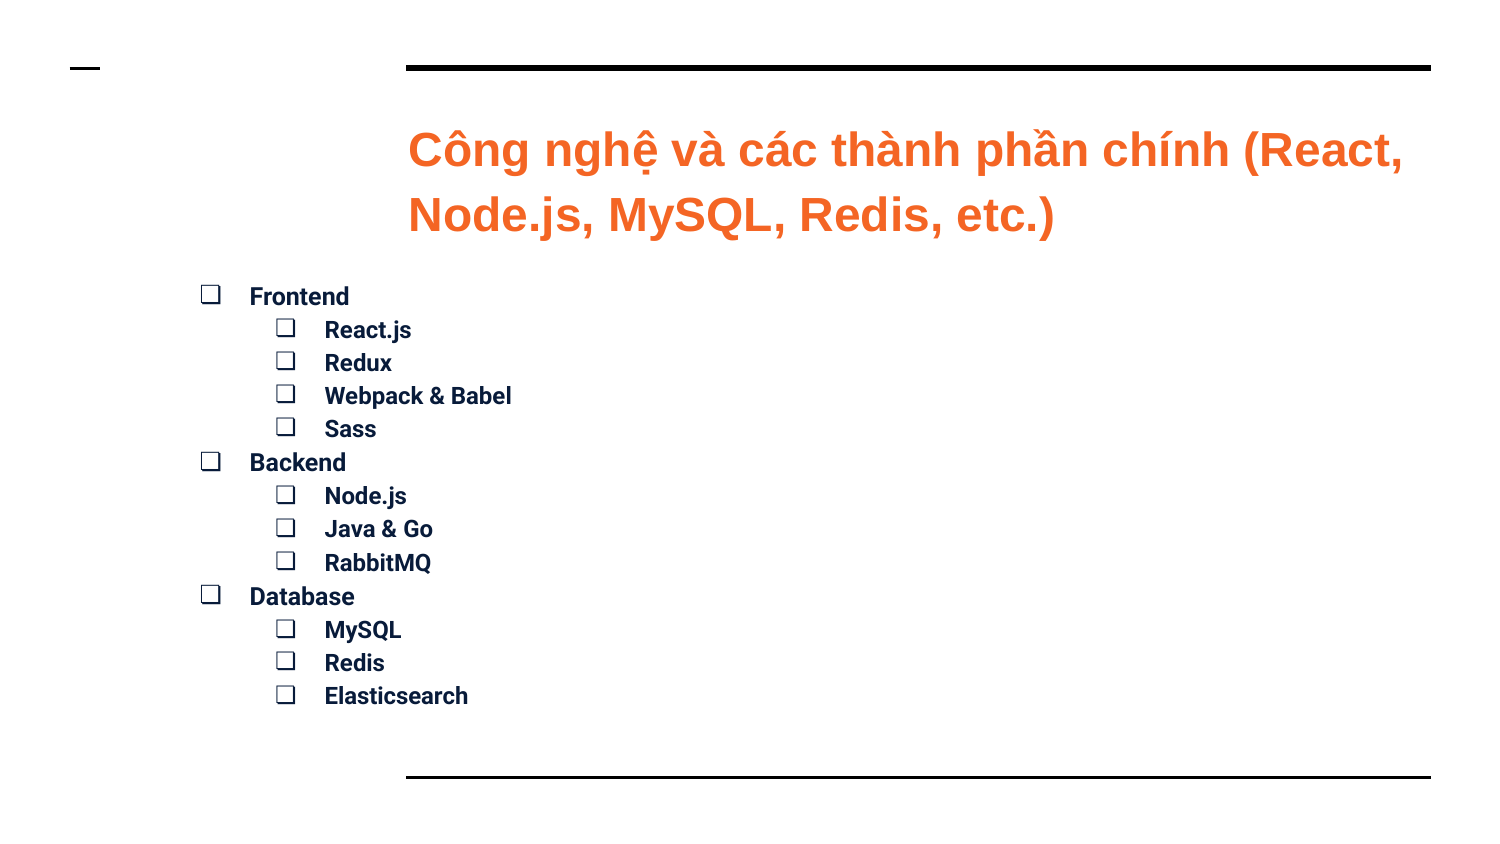

# Công nghệ và các thành phần chính (React, Node.js, MySQL, Redis, etc.)
Frontend
React.js
Redux
Webpack & Babel
Sass
Backend
Node.js
Java & Go
RabbitMQ
Database
MySQL
Redis
Elasticsearch